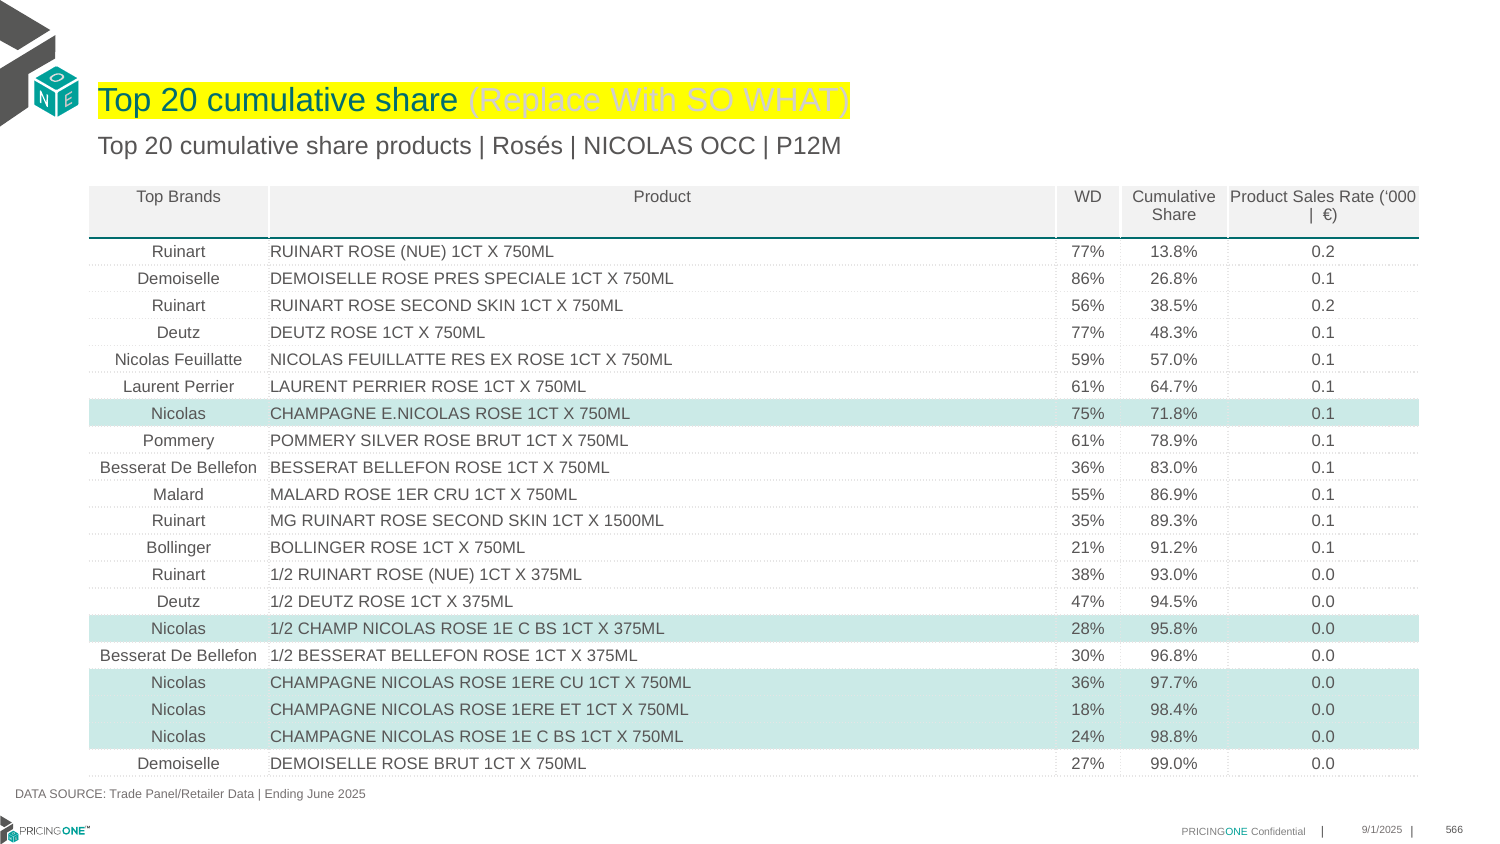

# Top 20 cumulative share (Replace With SO WHAT)
Top 20 cumulative share products | Rosés | NICOLAS OCC | P12M
| Top Brands | Product | WD | Cumulative Share | Product Sales Rate (‘000 | €) |
| --- | --- | --- | --- | --- |
| Ruinart | RUINART ROSE (NUE) 1CT X 750ML | 77% | 13.8% | 0.2 |
| Demoiselle | DEMOISELLE ROSE PRES SPECIALE 1CT X 750ML | 86% | 26.8% | 0.1 |
| Ruinart | RUINART ROSE SECOND SKIN 1CT X 750ML | 56% | 38.5% | 0.2 |
| Deutz | DEUTZ ROSE 1CT X 750ML | 77% | 48.3% | 0.1 |
| Nicolas Feuillatte | NICOLAS FEUILLATTE RES EX ROSE 1CT X 750ML | 59% | 57.0% | 0.1 |
| Laurent Perrier | LAURENT PERRIER ROSE 1CT X 750ML | 61% | 64.7% | 0.1 |
| Nicolas | CHAMPAGNE E.NICOLAS ROSE 1CT X 750ML | 75% | 71.8% | 0.1 |
| Pommery | POMMERY SILVER ROSE BRUT 1CT X 750ML | 61% | 78.9% | 0.1 |
| Besserat De Bellefon | BESSERAT BELLEFON ROSE 1CT X 750ML | 36% | 83.0% | 0.1 |
| Malard | MALARD ROSE 1ER CRU 1CT X 750ML | 55% | 86.9% | 0.1 |
| Ruinart | MG RUINART ROSE SECOND SKIN 1CT X 1500ML | 35% | 89.3% | 0.1 |
| Bollinger | BOLLINGER ROSE 1CT X 750ML | 21% | 91.2% | 0.1 |
| Ruinart | 1/2 RUINART ROSE (NUE) 1CT X 375ML | 38% | 93.0% | 0.0 |
| Deutz | 1/2 DEUTZ ROSE 1CT X 375ML | 47% | 94.5% | 0.0 |
| Nicolas | 1/2 CHAMP NICOLAS ROSE 1E C BS 1CT X 375ML | 28% | 95.8% | 0.0 |
| Besserat De Bellefon | 1/2 BESSERAT BELLEFON ROSE 1CT X 375ML | 30% | 96.8% | 0.0 |
| Nicolas | CHAMPAGNE NICOLAS ROSE 1ERE CU 1CT X 750ML | 36% | 97.7% | 0.0 |
| Nicolas | CHAMPAGNE NICOLAS ROSE 1ERE ET 1CT X 750ML | 18% | 98.4% | 0.0 |
| Nicolas | CHAMPAGNE NICOLAS ROSE 1E C BS 1CT X 750ML | 24% | 98.8% | 0.0 |
| Demoiselle | DEMOISELLE ROSE BRUT 1CT X 750ML | 27% | 99.0% | 0.0 |
DATA SOURCE: Trade Panel/Retailer Data | Ending June 2025

9/1/2025
566